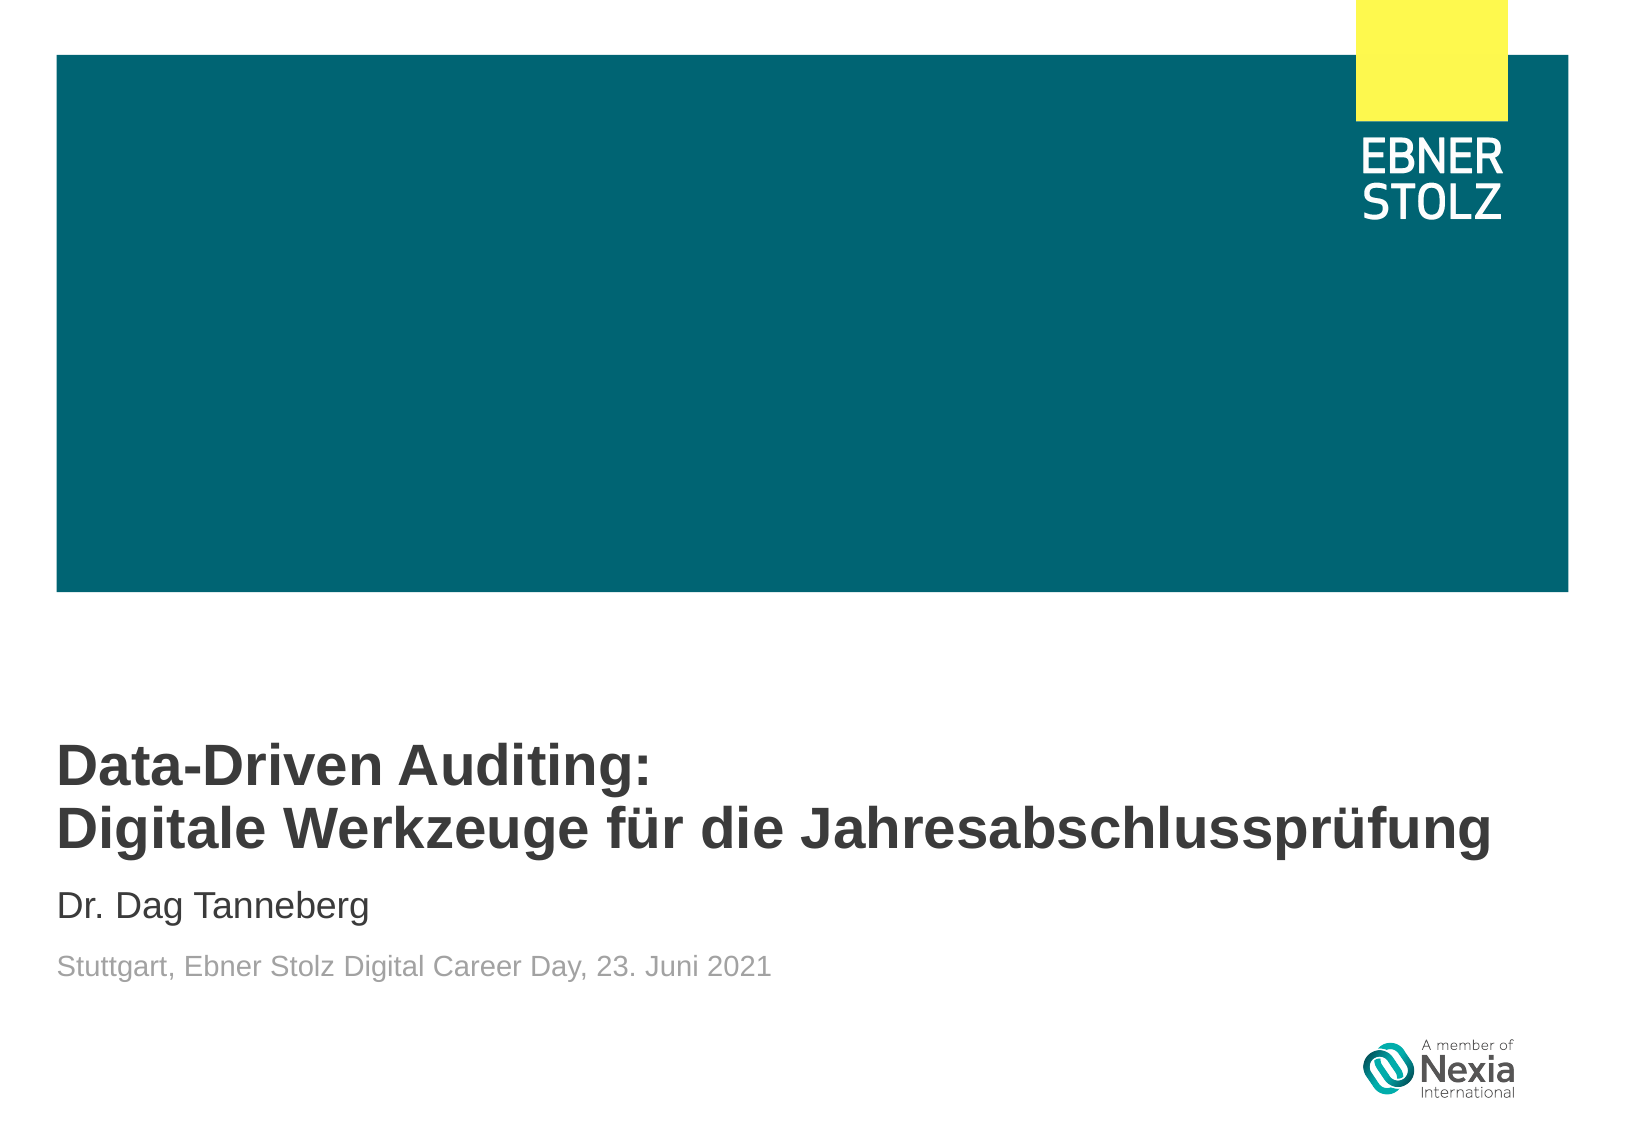

# Data-Driven Auditing: Digitale Werkzeuge für die Jahresabschlussprüfung
Dr. Dag Tanneberg
Stuttgart, Ebner Stolz Digital Career Day, 23. Juni 2021